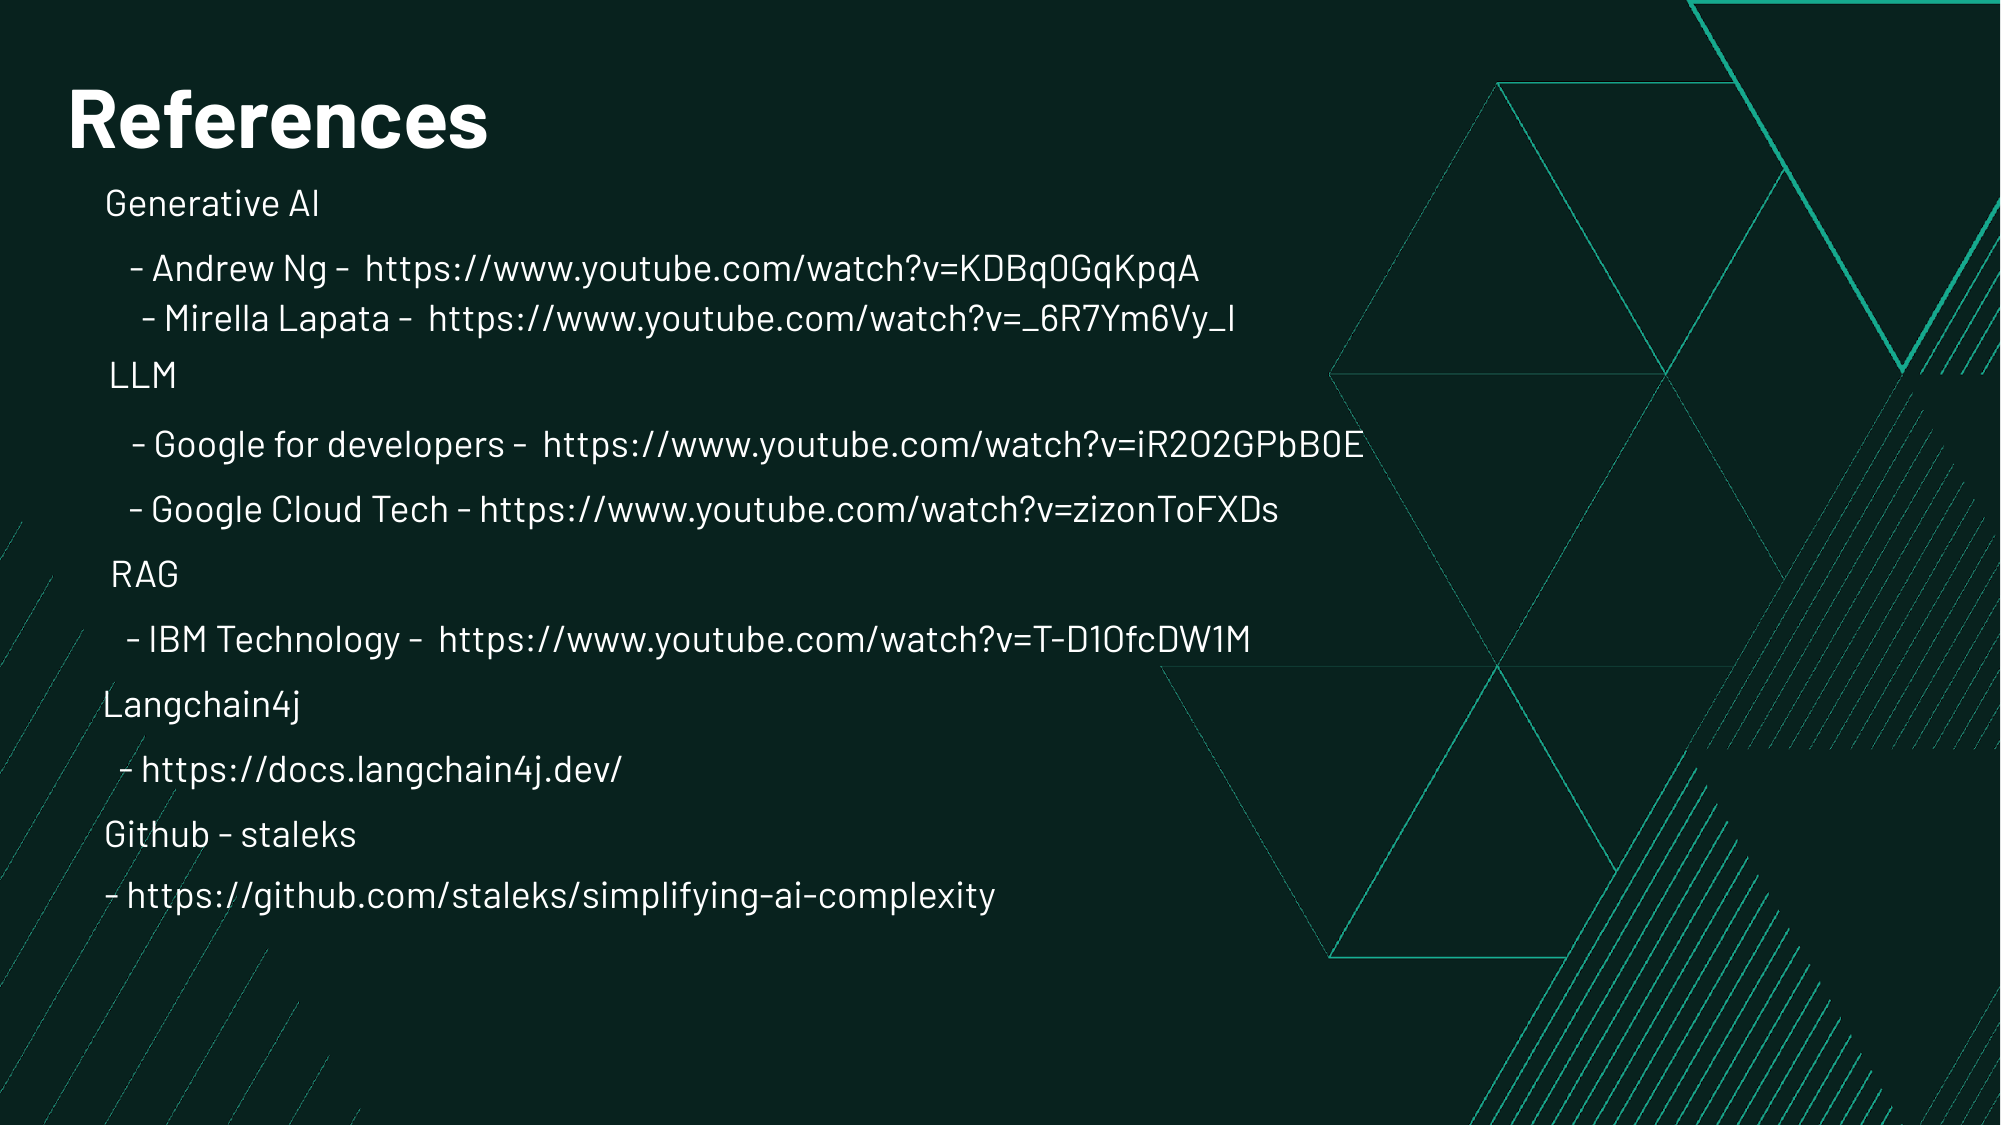

References
Generative AI
- Andrew Ng -  https://www.youtube.com/watch?v=KDBq0GqKpqA
- Mirella Lapata -  https://www.youtube.com/watch?v=_6R7Ym6Vy_I
LLM
- Google for developers -  https://www.youtube.com/watch?v=iR2O2GPbB0E
- Google Cloud Tech - https://www.youtube.com/watch?v=zizonToFXDs
RAG
- IBM Technology -  https://www.youtube.com/watch?v=T-D1OfcDW1M
Langchain4j
- https://docs.langchain4j.dev/
Github - staleks
- https://github.com/staleks/simplifying-ai-complexity